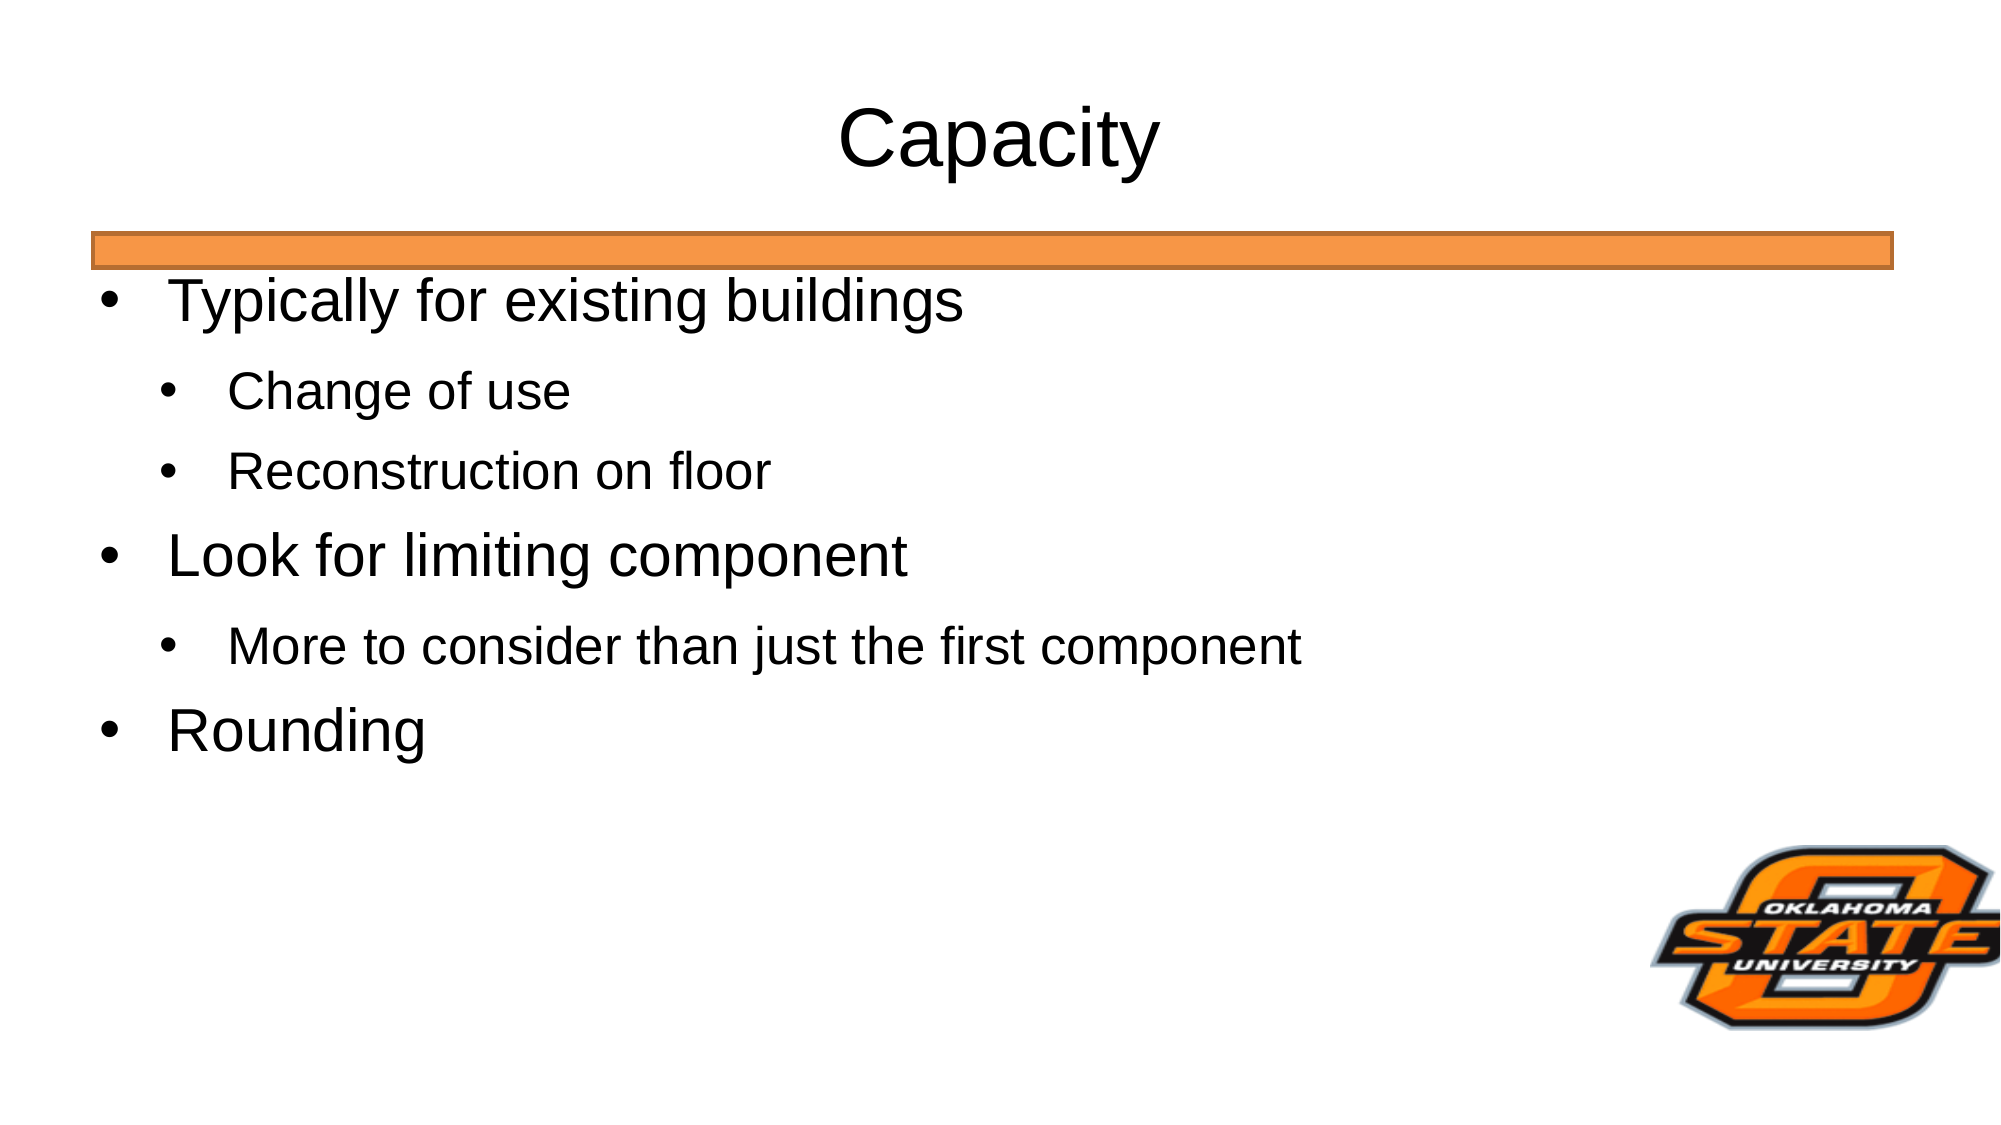

# Capacity
Typically for existing buildings
Change of use
Reconstruction on floor
Look for limiting component
More to consider than just the first component
Rounding